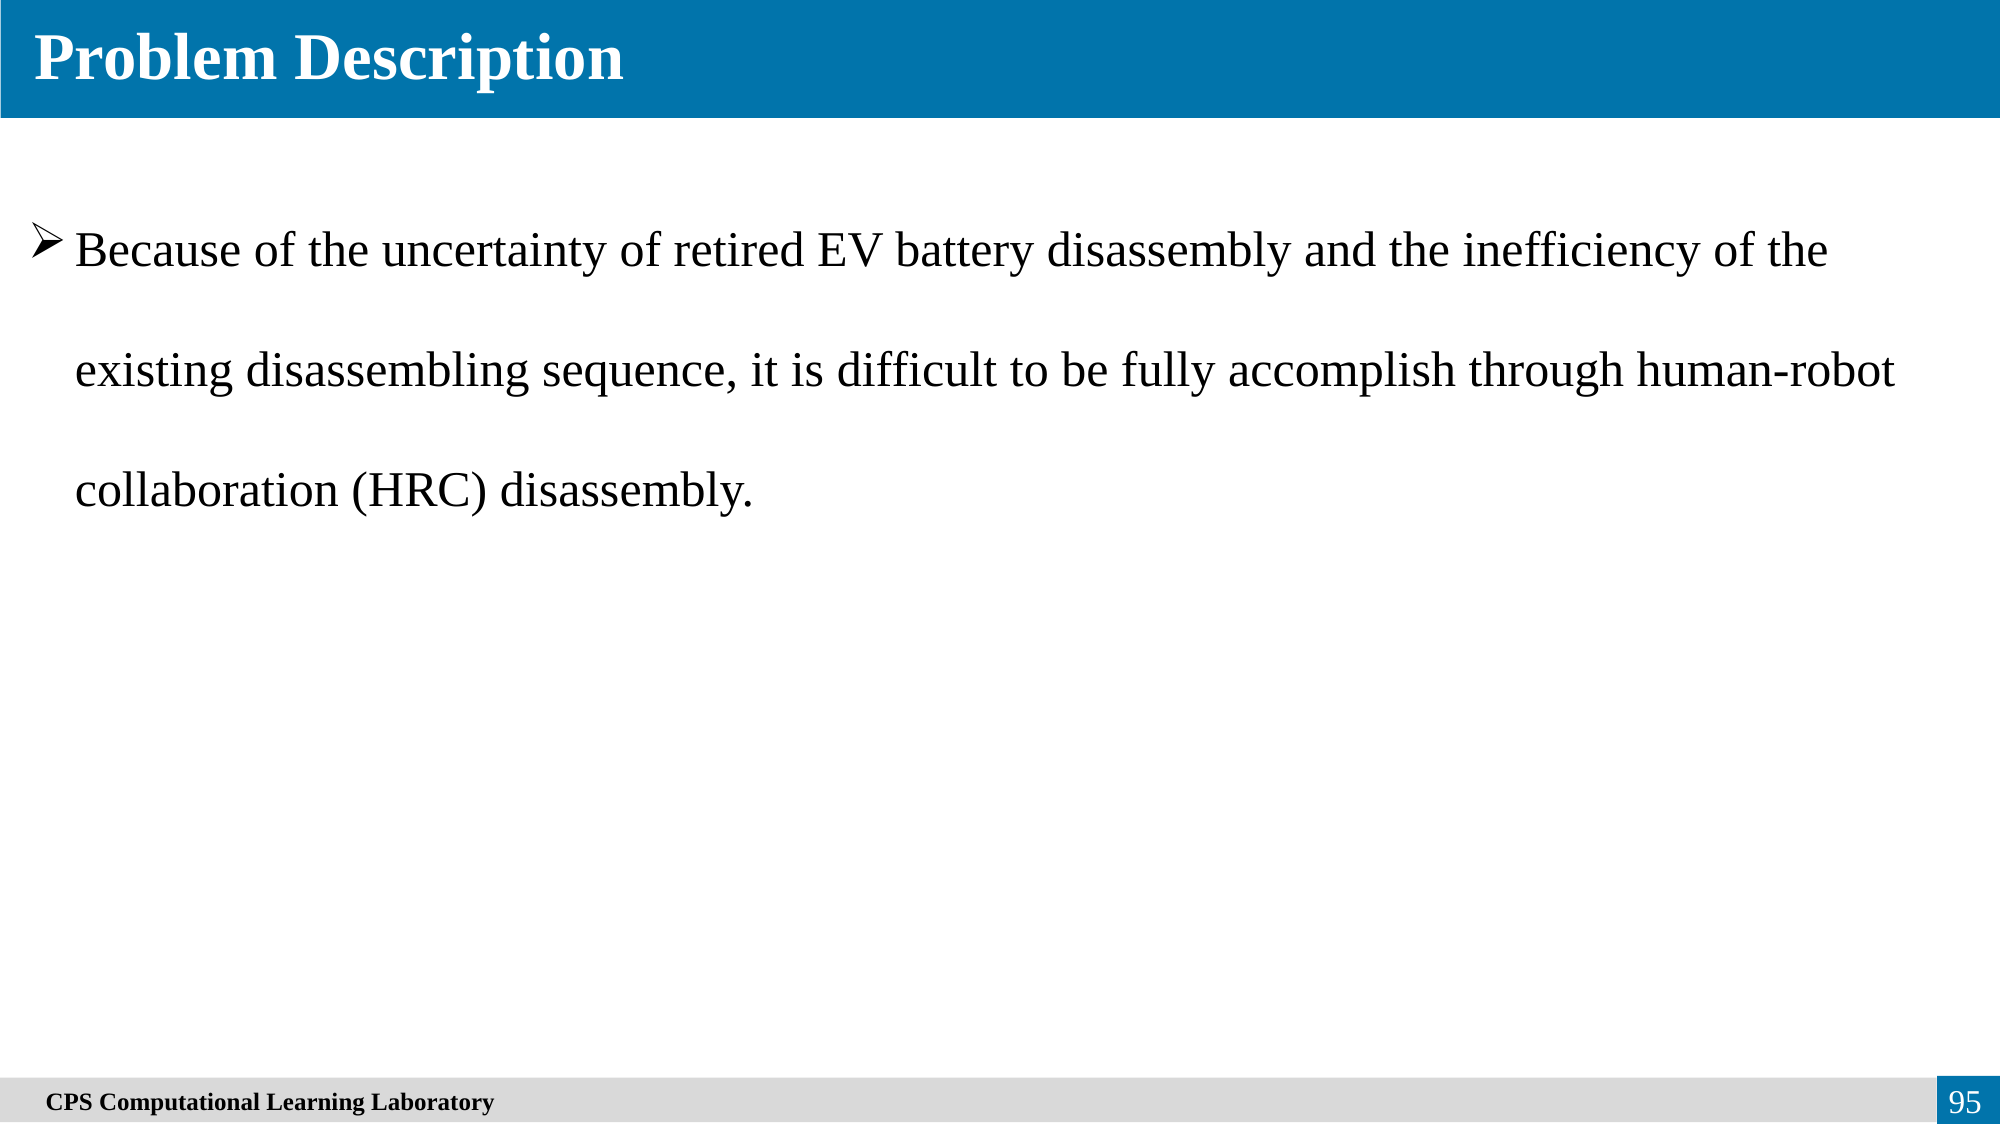

Problem Description
Because of the uncertainty of retired EV battery disassembly and the inefficiency of the existing disassembling sequence, it is difficult to be fully accomplish through human-robot collaboration (HRC) disassembly.
95
　CPS Computational Learning Laboratory